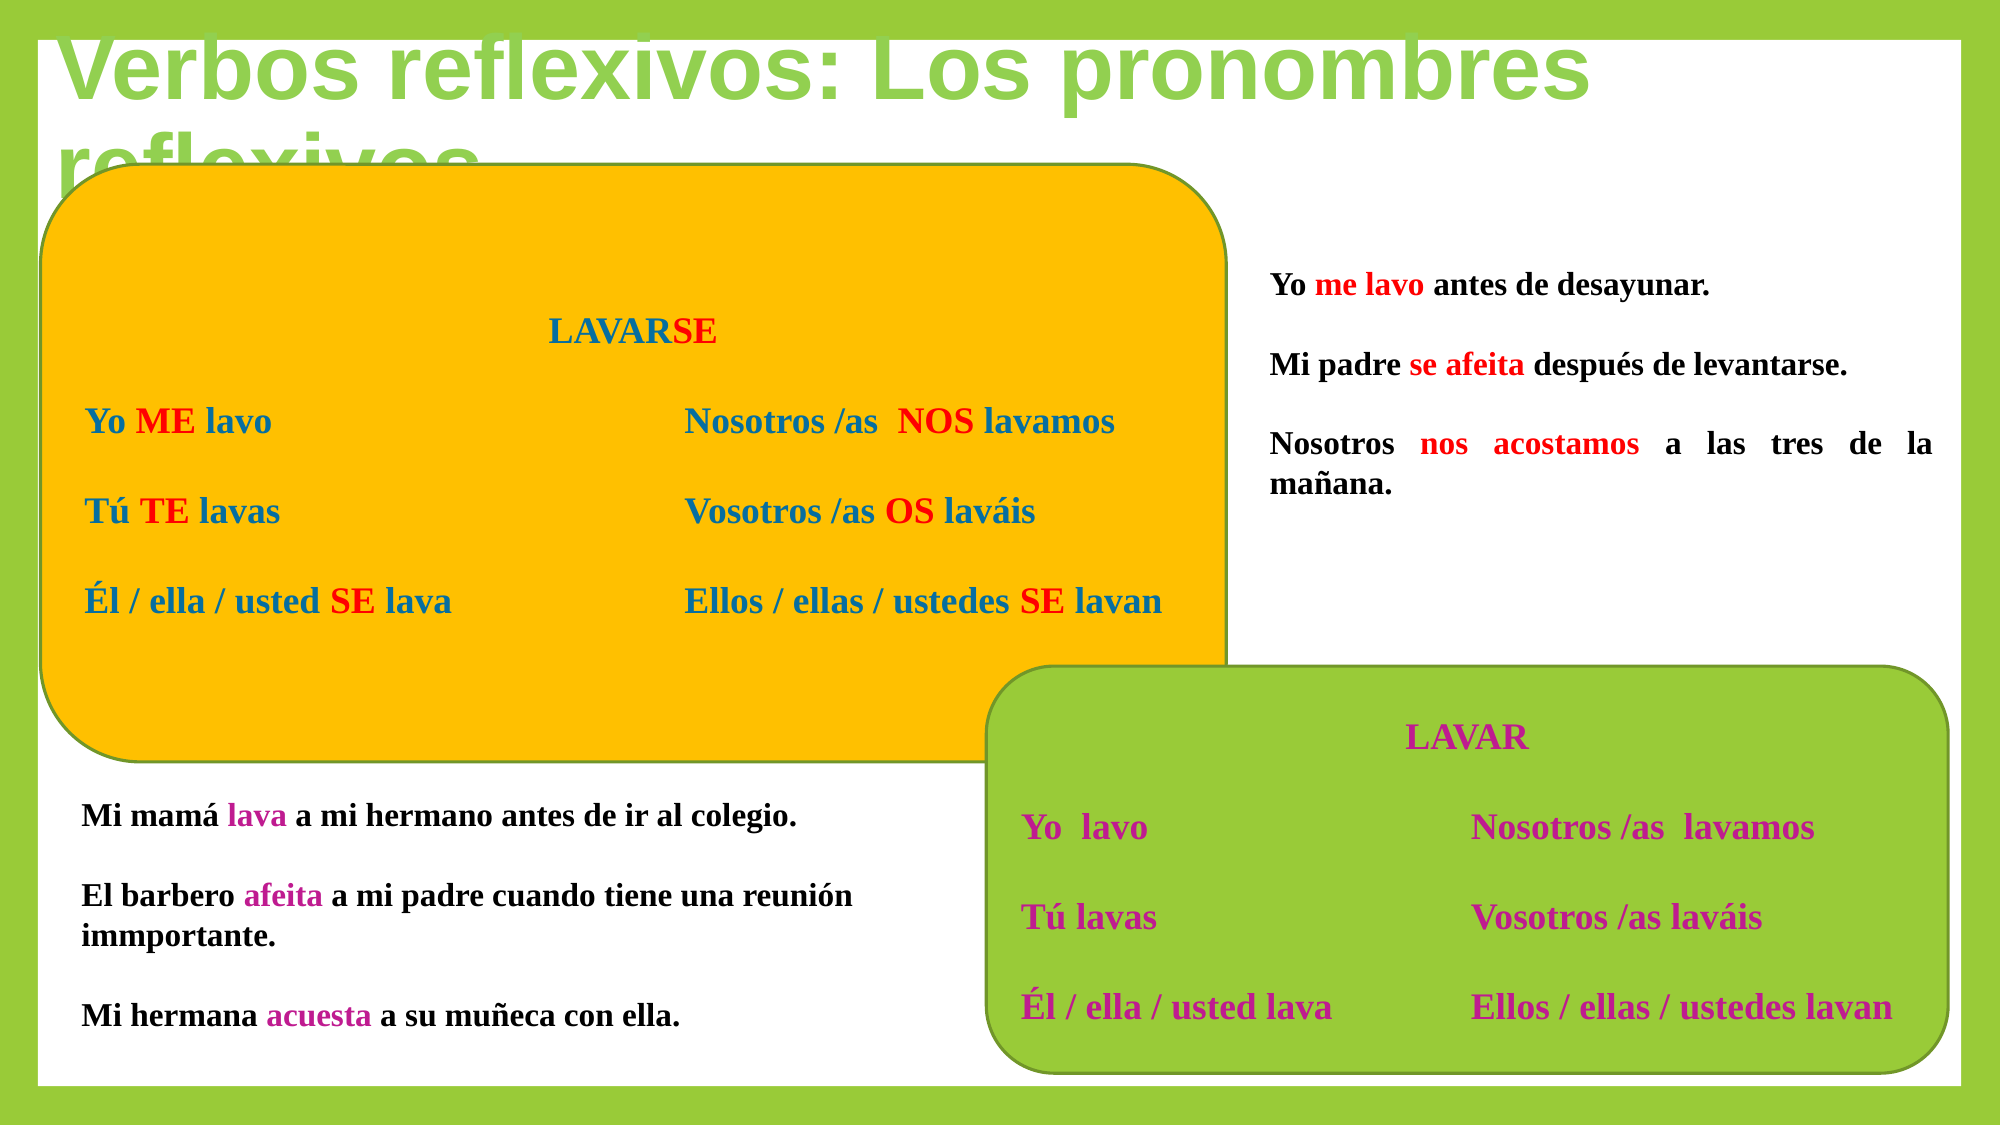

# Verbos reflexivos: Los pronombres reflexivos
LAVARSE

Yo ME lavo			Nosotros /as  NOS lavamos

Tú TE lavas			Vosotros /as OS laváis

Él / ella / usted SE lava		Ellos / ellas / ustedes SE lavan

Yo me lavo antes de desayunar.

Mi padre se afeita después de levantarse.

Nosotros nos acostamos a las tres de la mañana.
LAVAR

Yo  lavo			Nosotros /as  lavamos

Tú lavas			Vosotros /as laváis

Él / ella / usted lava	Ellos / ellas / ustedes lavan
Mi mamá lava a mi hermano antes de ir al colegio.

El barbero afeita a mi padre cuando tiene una reunión immportante.

Mi hermana acuesta a su muñeca con ella.